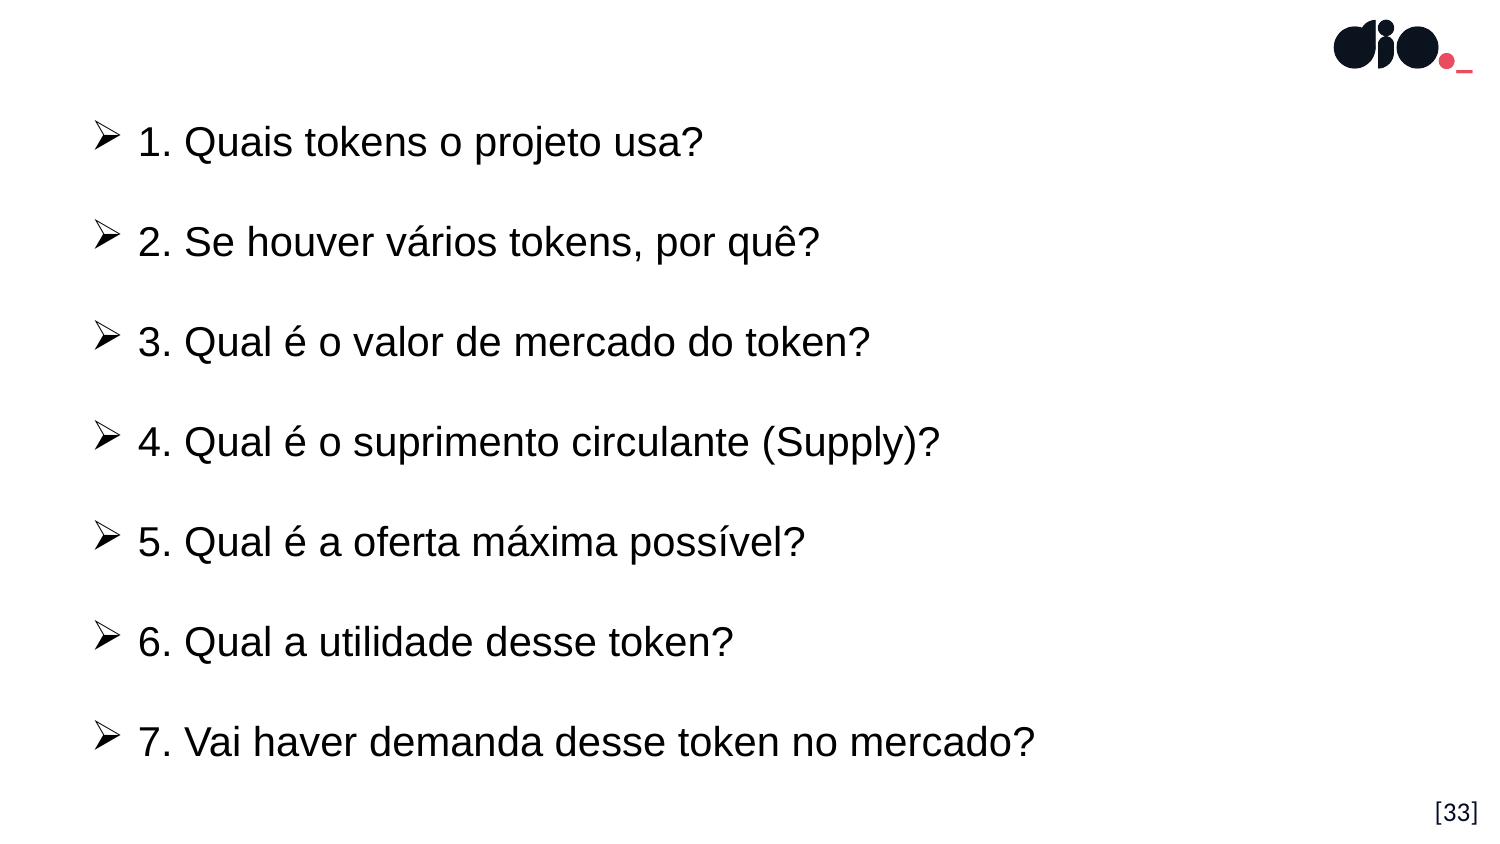

1. Quais tokens o projeto usa?

2. Se houver vários tokens, por quê?

3. Qual é o valor de mercado do token?

4. Qual é o suprimento circulante (Supply)?

5. Qual é a oferta máxima possível?

6. Qual a utilidade desse token?

7. Vai haver demanda desse token no mercado?
[33]